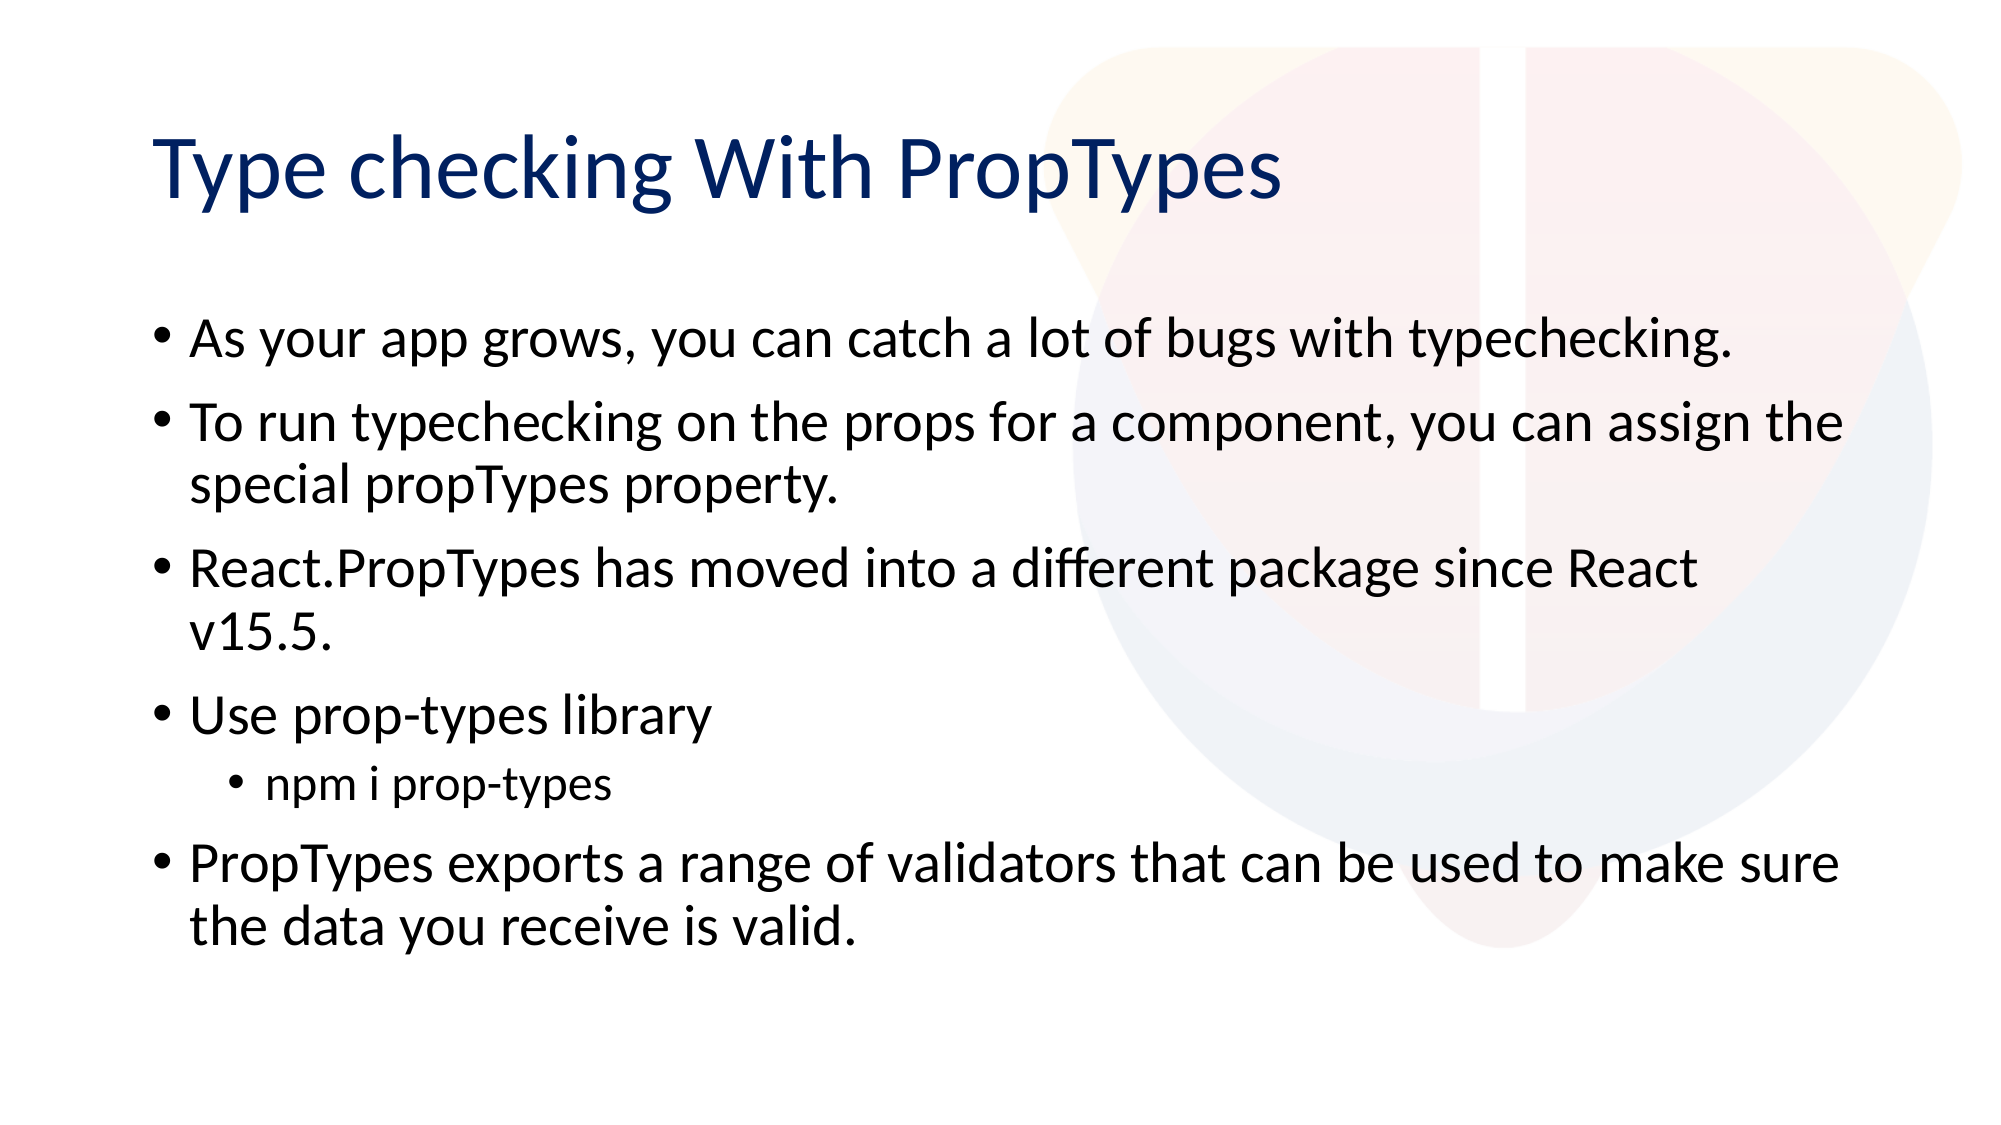

# Type checking With PropTypes
As your app grows, you can catch a lot of bugs with typechecking.
To run typechecking on the props for a component, you can assign the special propTypes property.
React.PropTypes has moved into a different package since React v15.5.
Use prop-types library
npm i prop-types
PropTypes exports a range of validators that can be used to make sure the data you receive is valid.